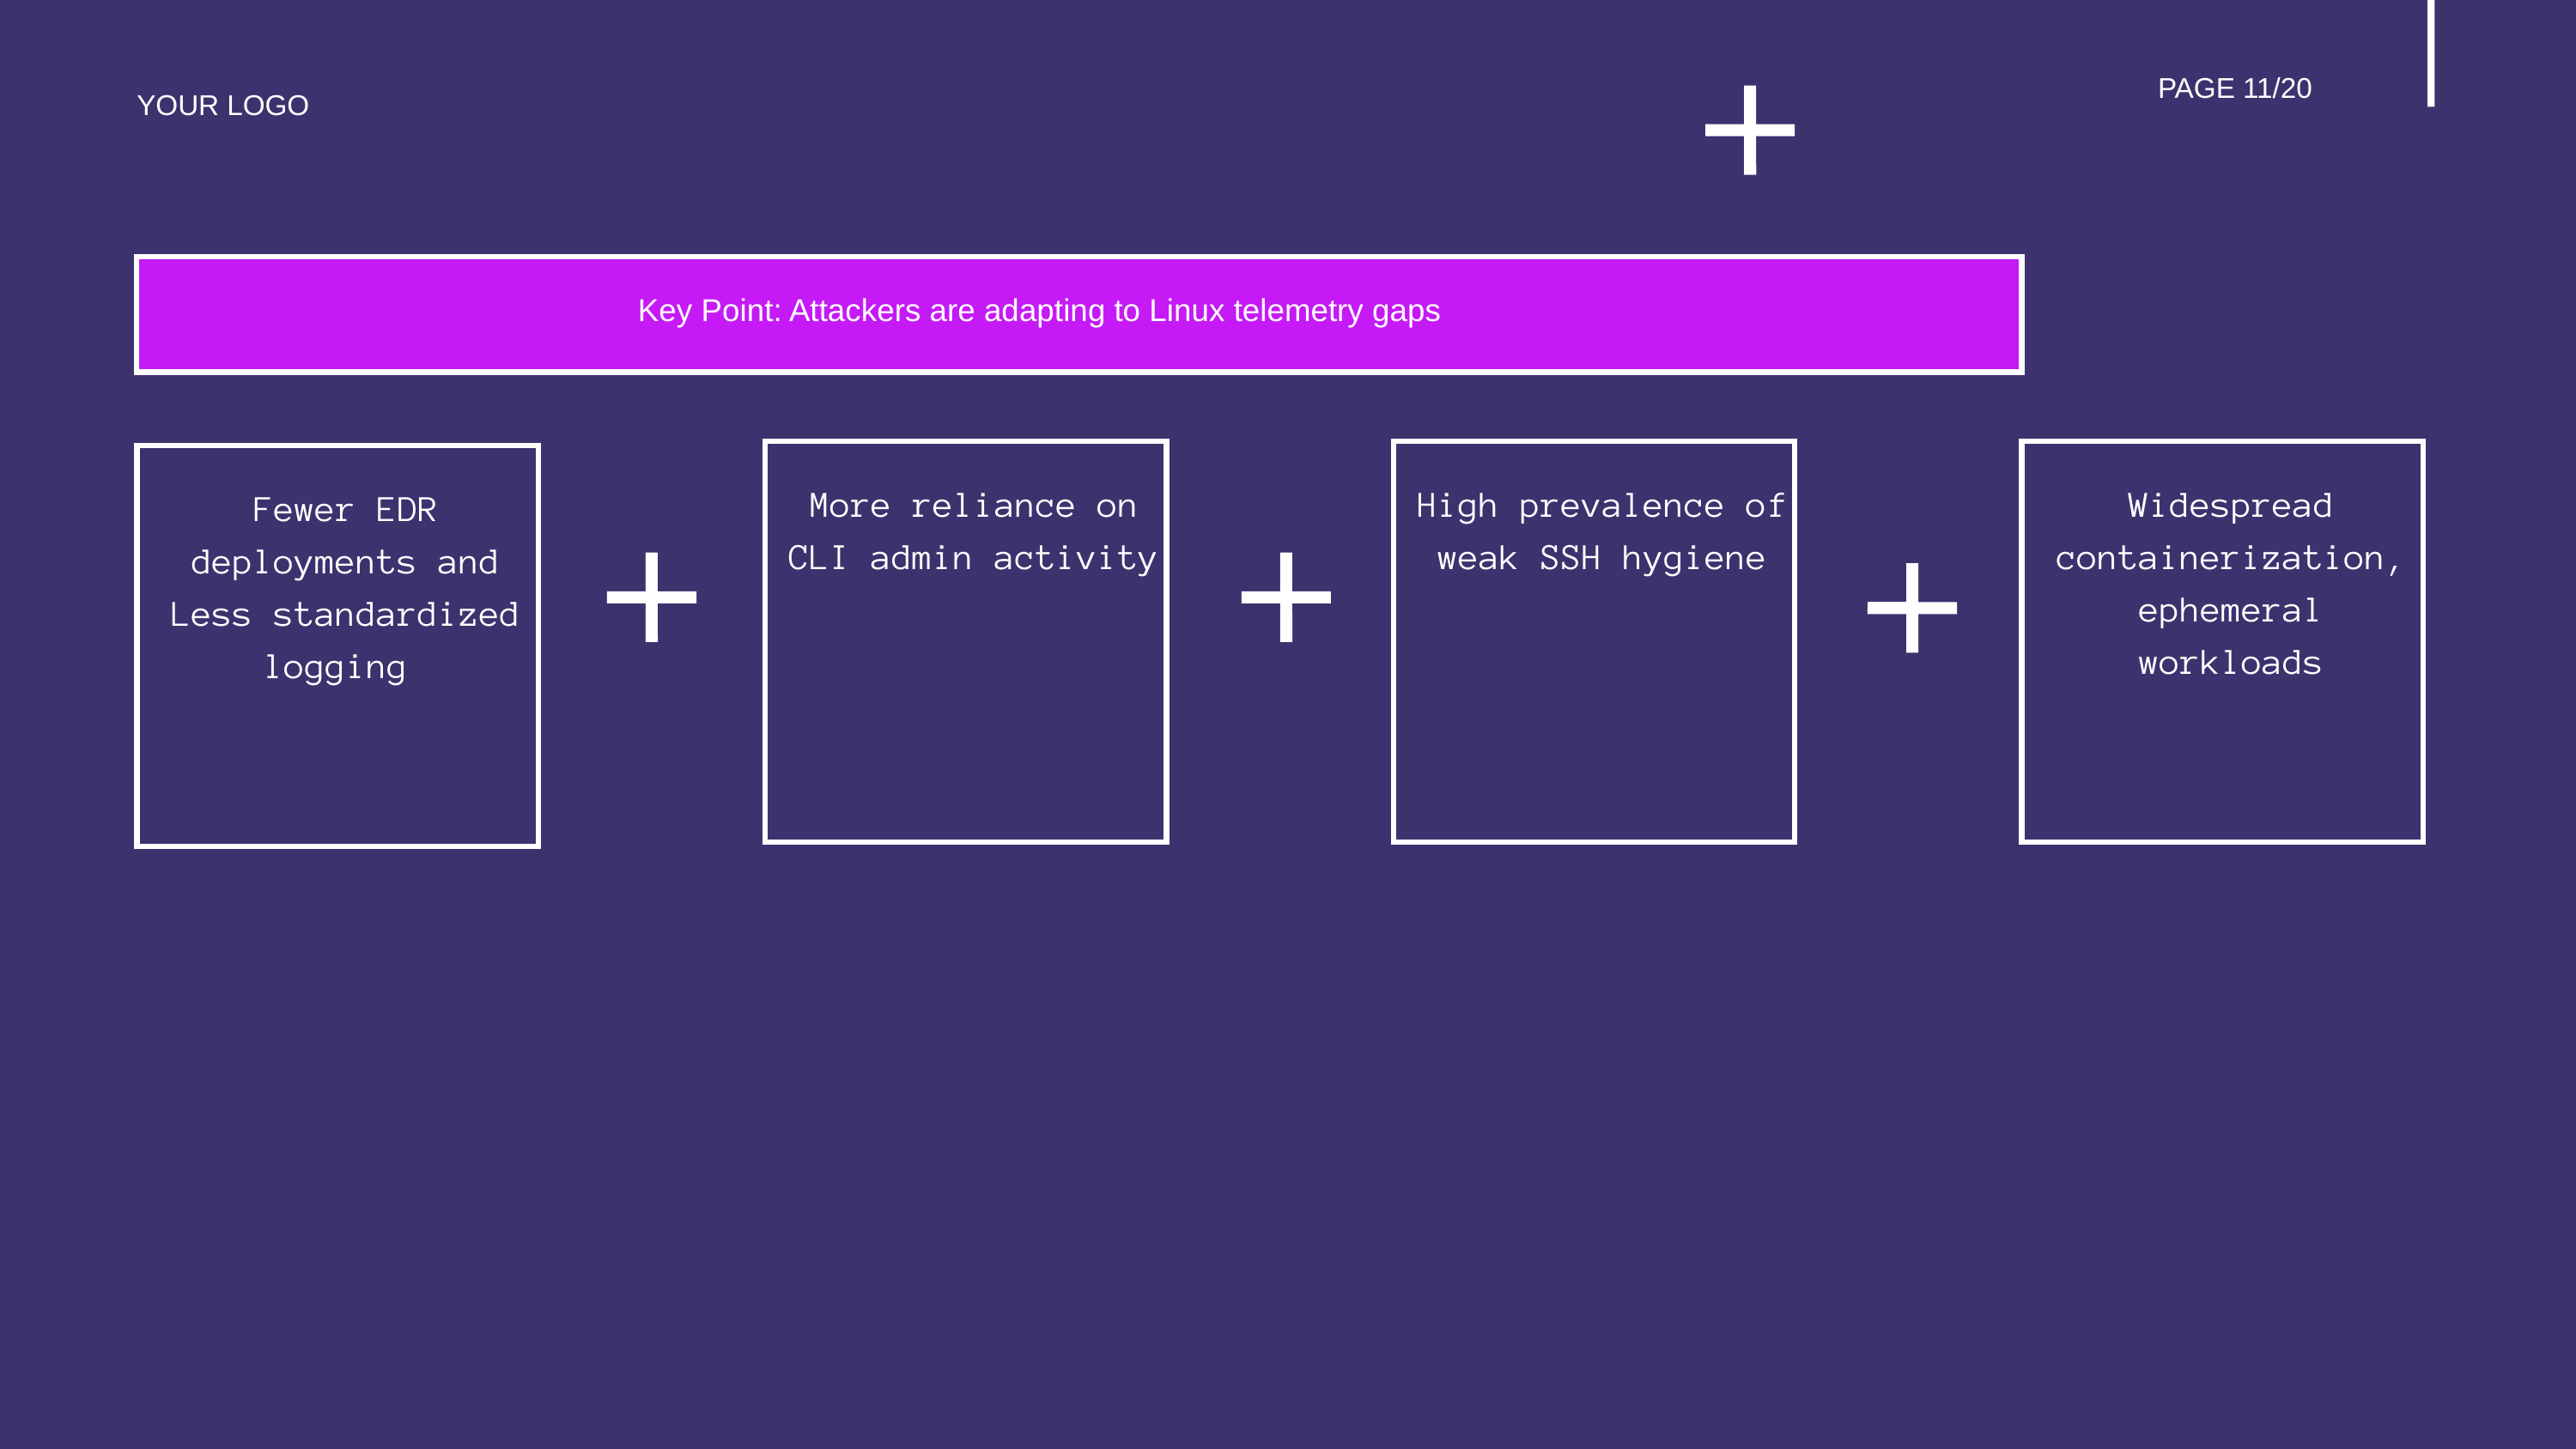

PAGE 11/20
YOUR LOGO

Key Point: Attackers are adapting to Linux telemetry gaps

More reliance on CLI admin activity

High prevalence of weak SSH hygiene
Widespread containerization, ephemeral workloads
Fewer EDR deployments and Less standardized logging